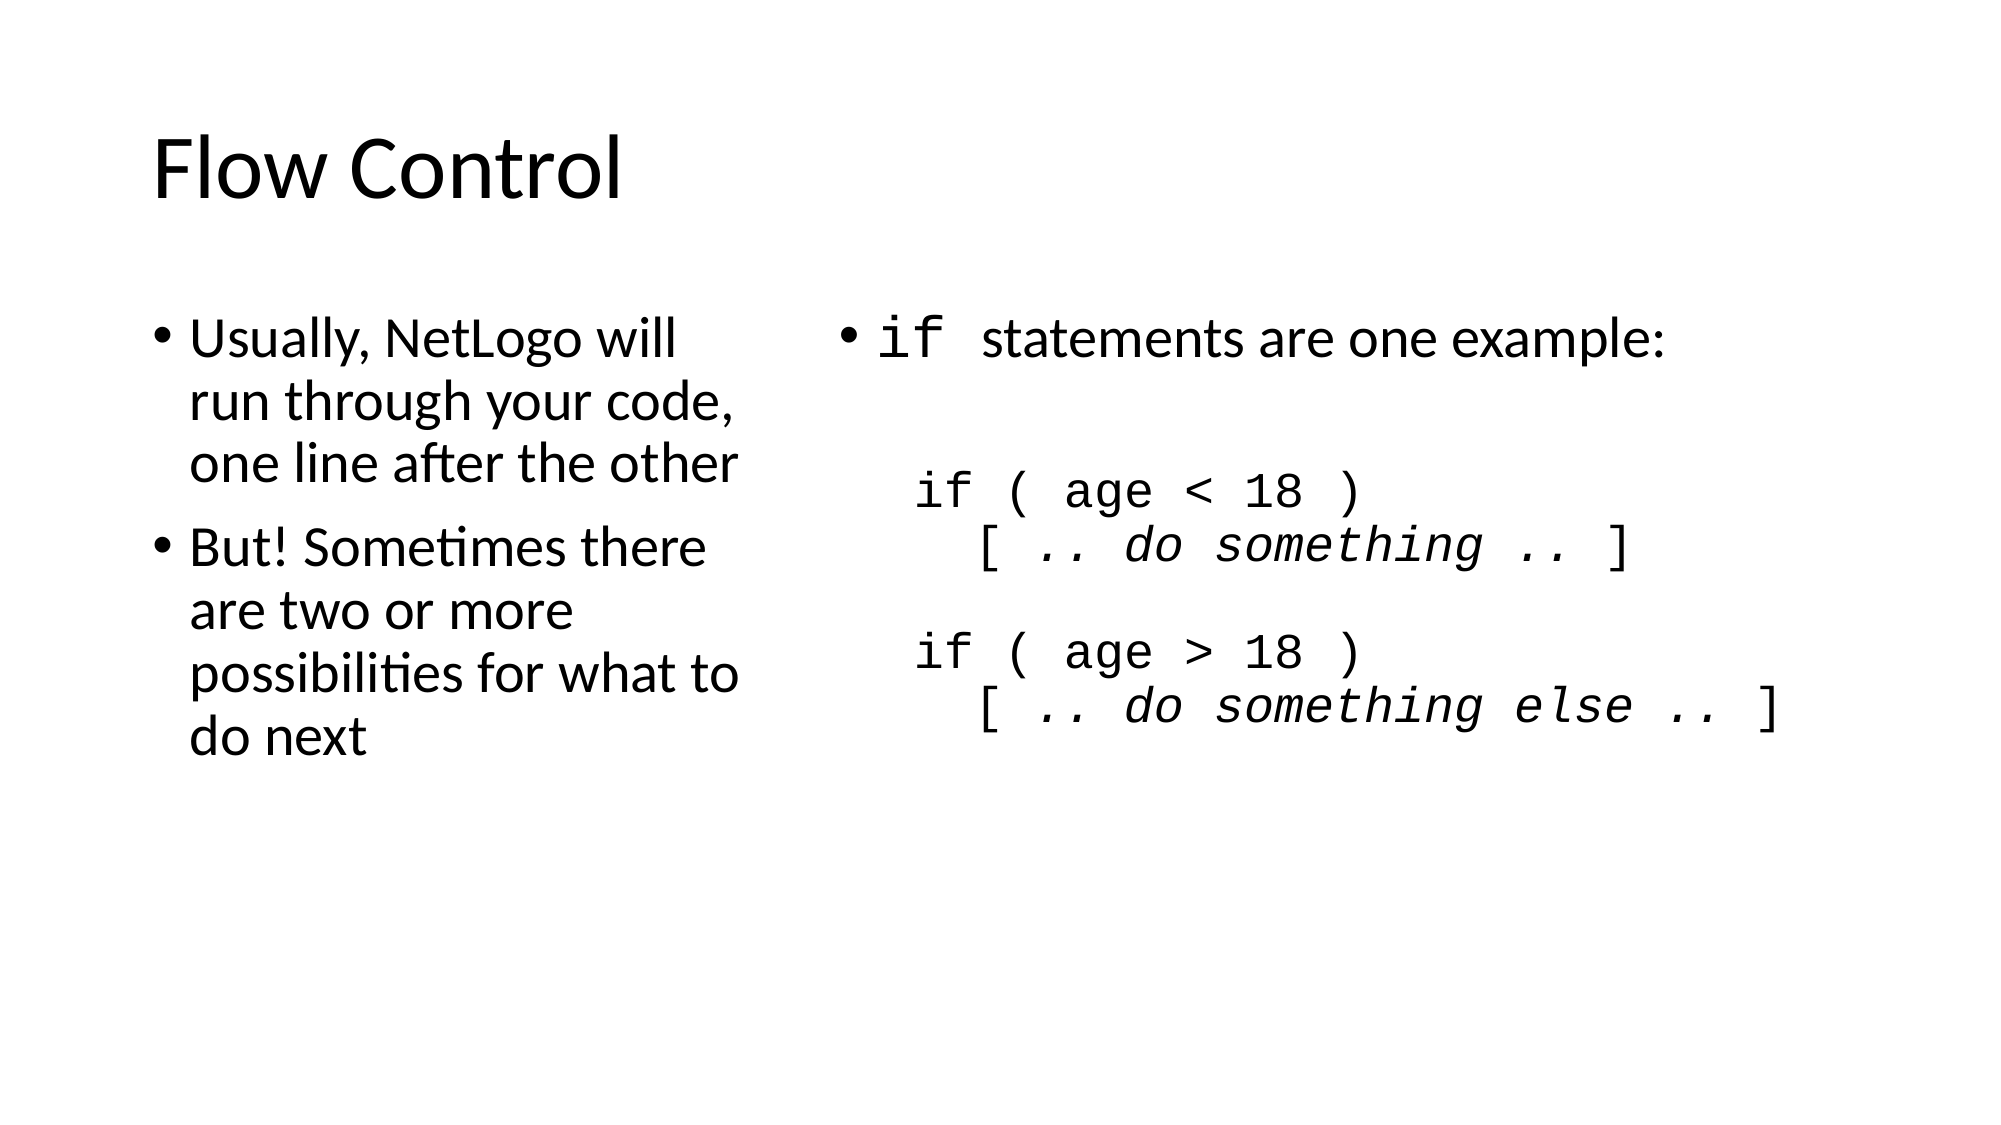

# Flow Control
Usually, NetLogo will run through your code, one line after the other
But! Sometimes there are two or more possibilities for what to do next

if statements are one example:

if ( age < 18 )
  [ .. do something .. ]
if ( age > 18 )
  [ .. do something else .. ]